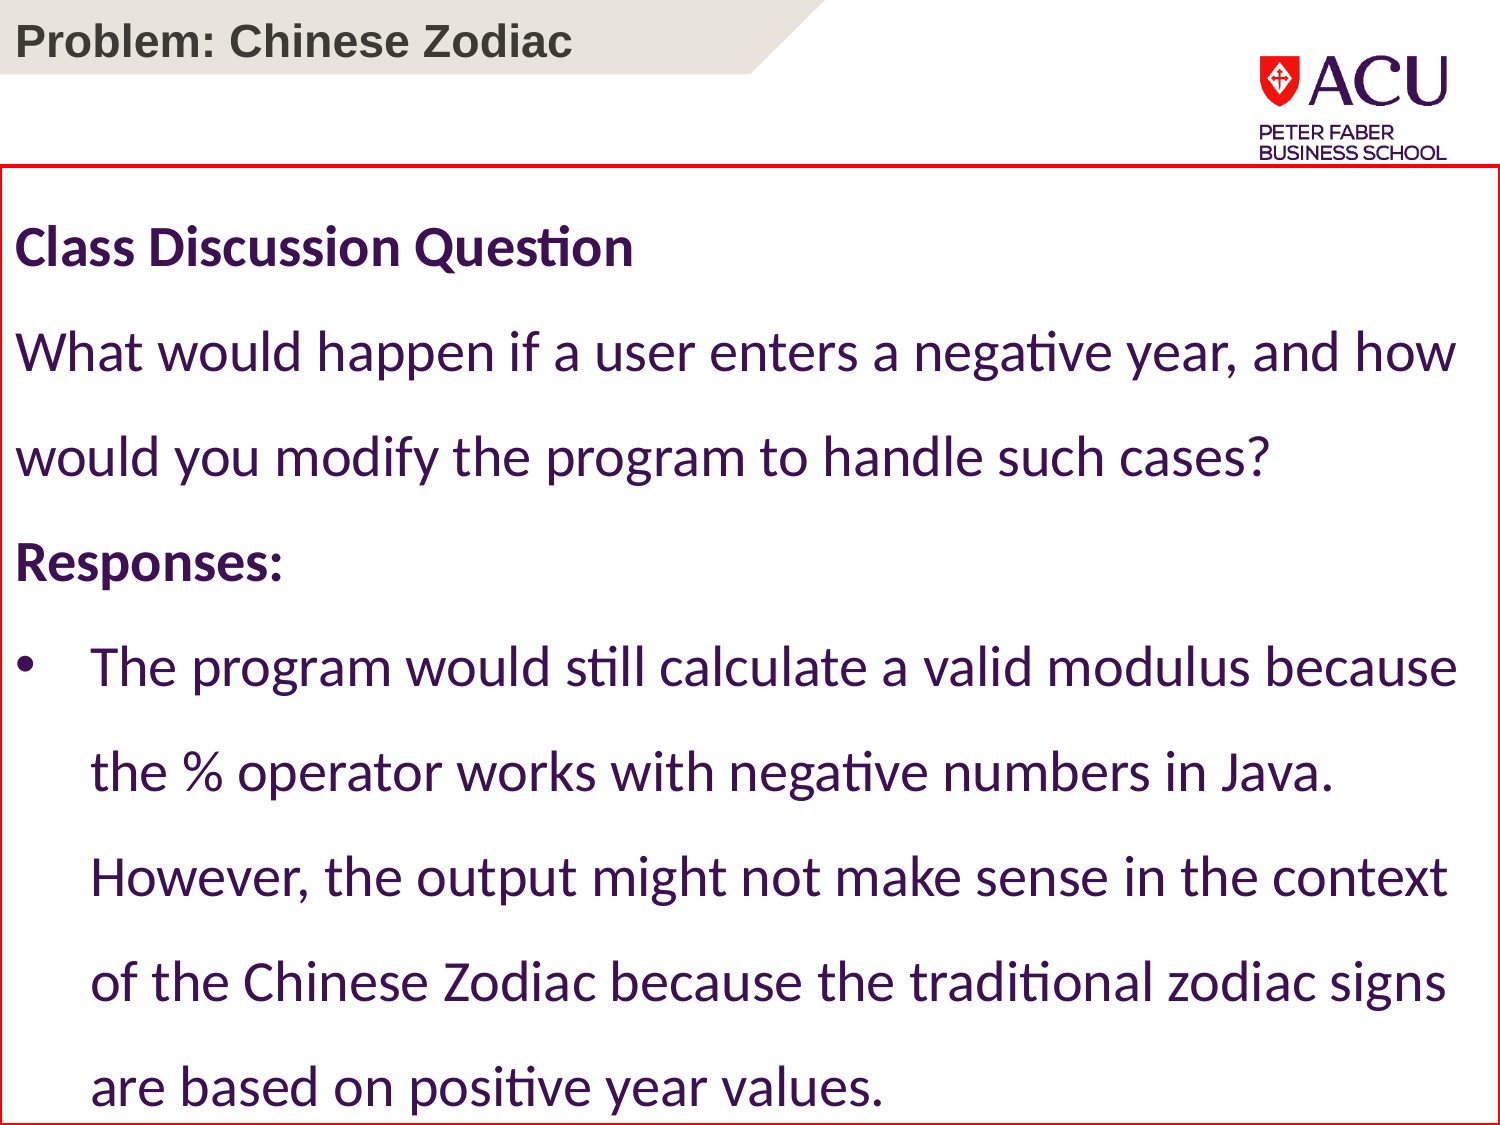

# Problem: Chinese Zodiac
Class Discussion Question
What would happen if a user enters a negative year, and how would you modify the program to handle such cases?
Responses:
The program would still calculate a valid modulus because the % operator works with negative numbers in Java. However, the output might not make sense in the context of the Chinese Zodiac because the traditional zodiac signs are based on positive year values.